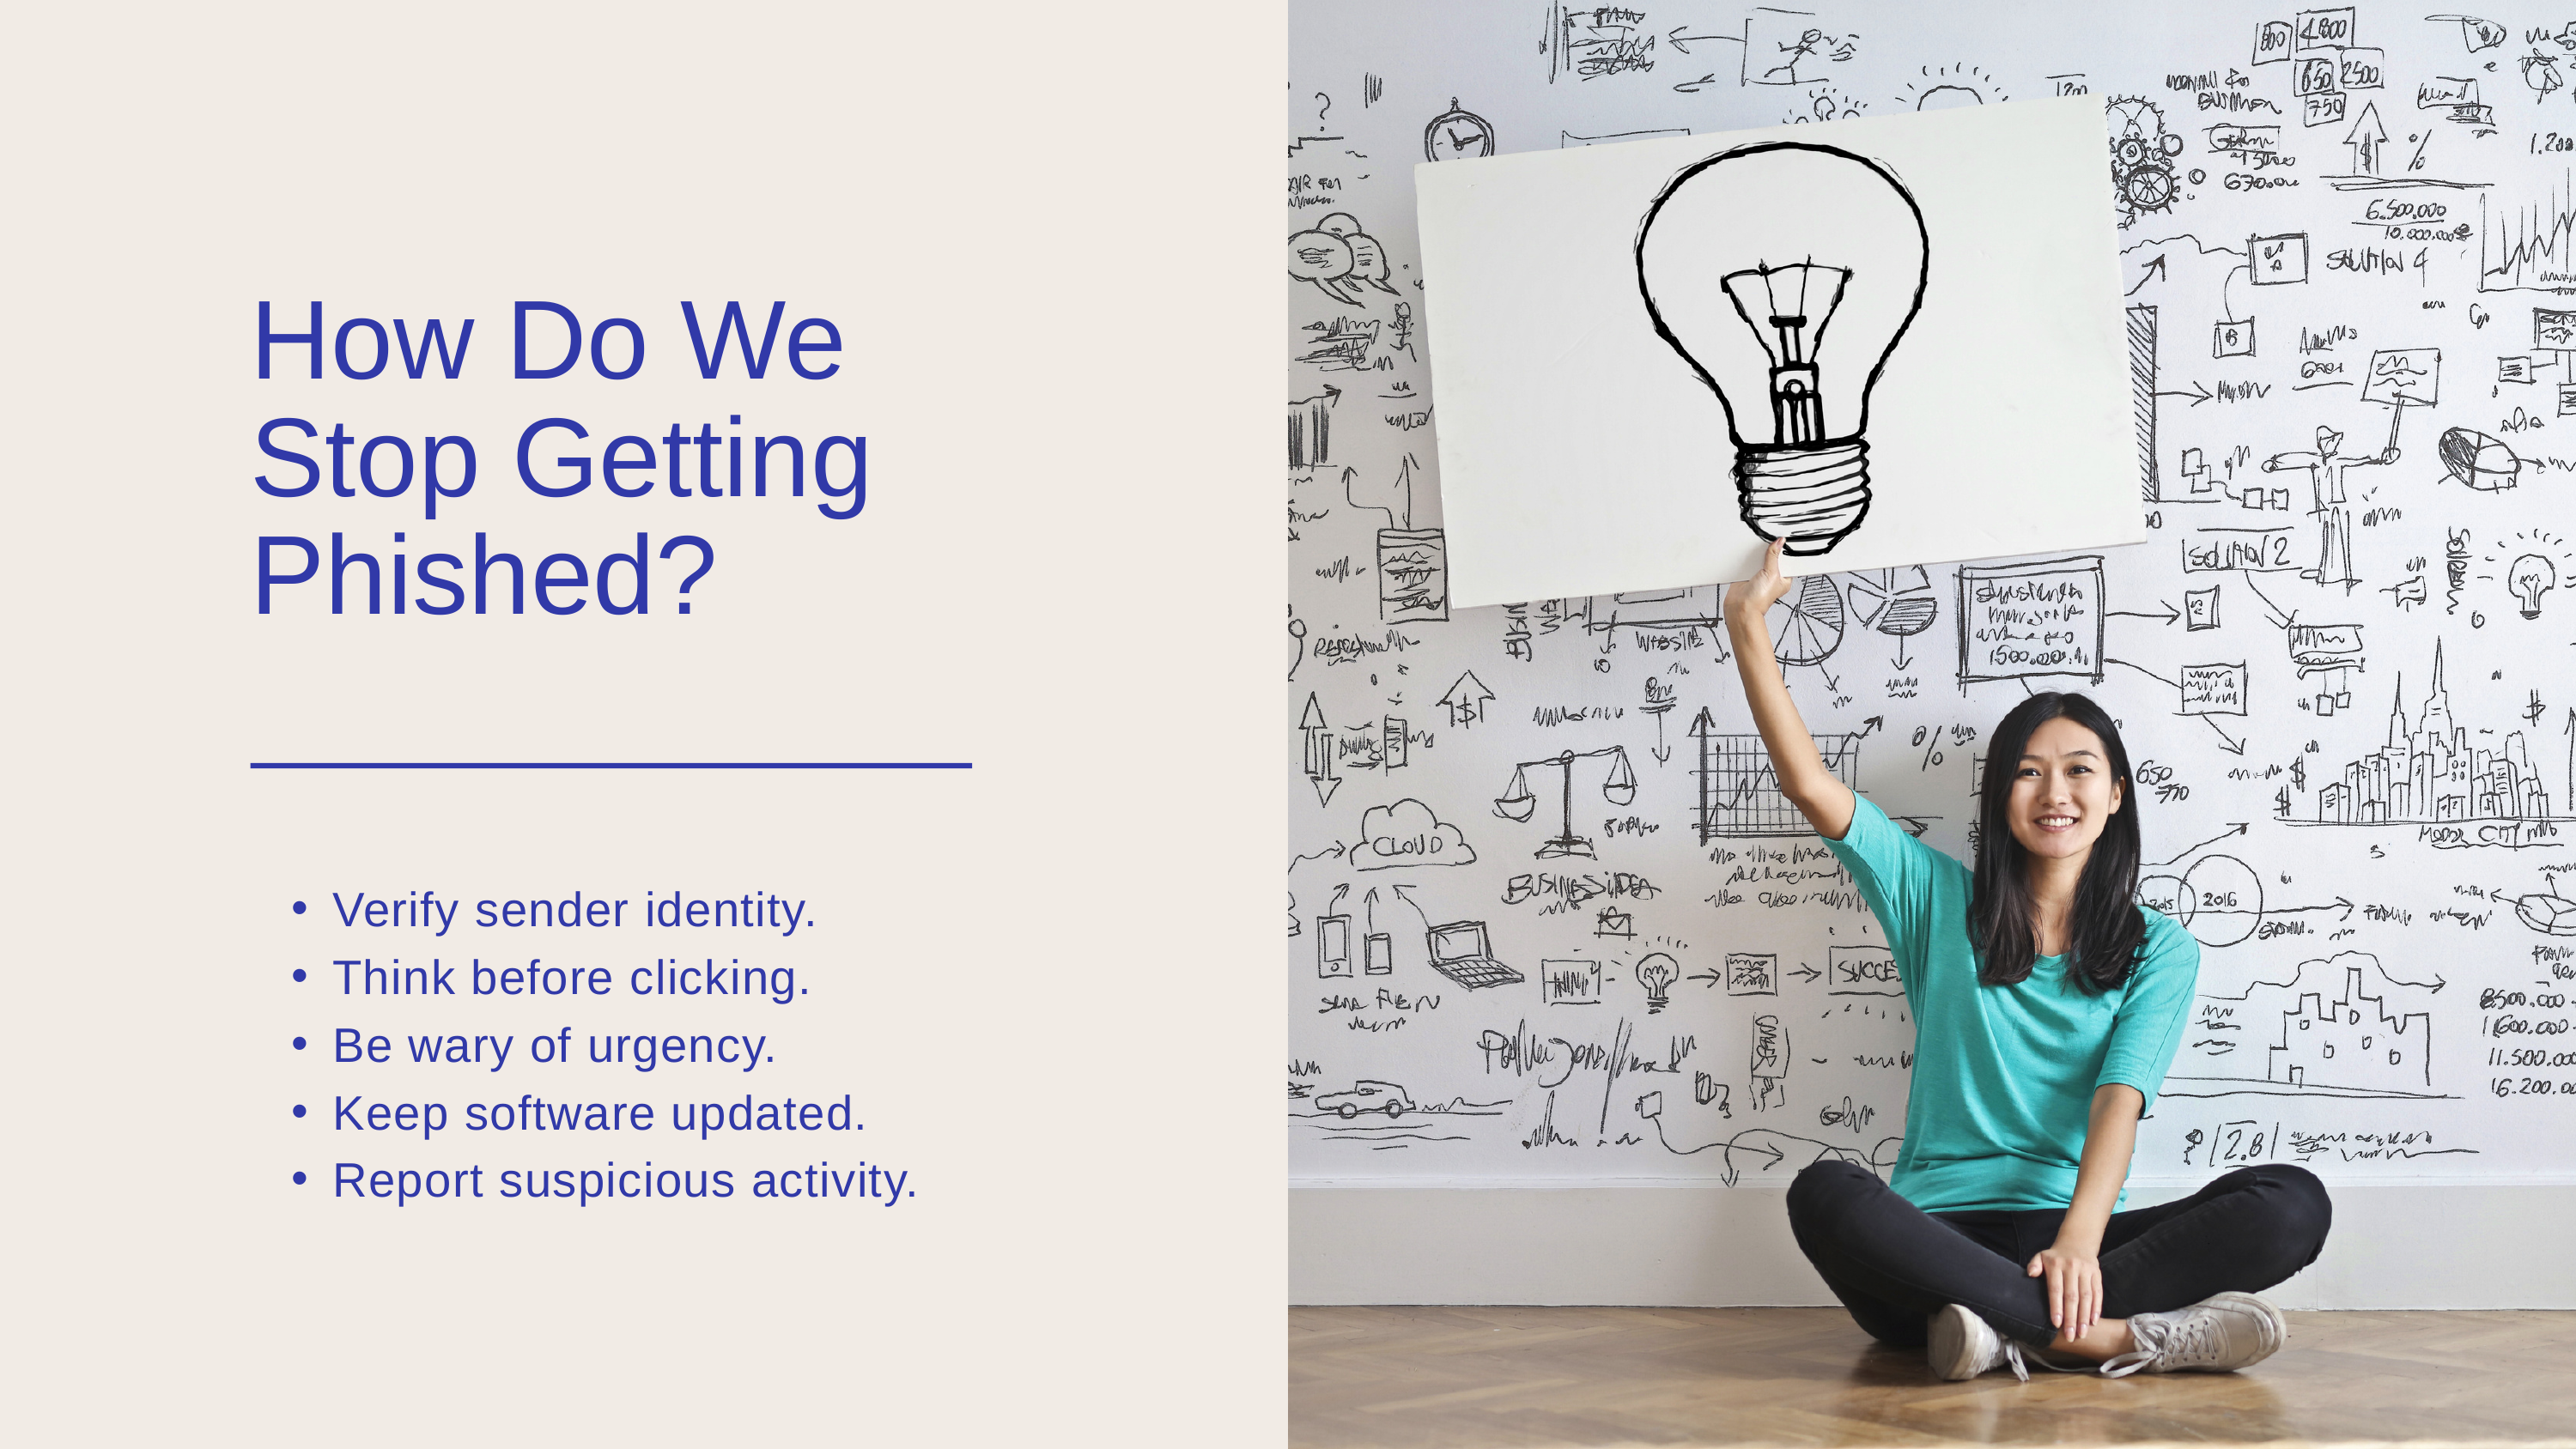

How Do We Stop Getting Phished?

Verify sender identity.
Think before clicking.
Be wary of urgency.
Keep software updated.
Report suspicious activity.